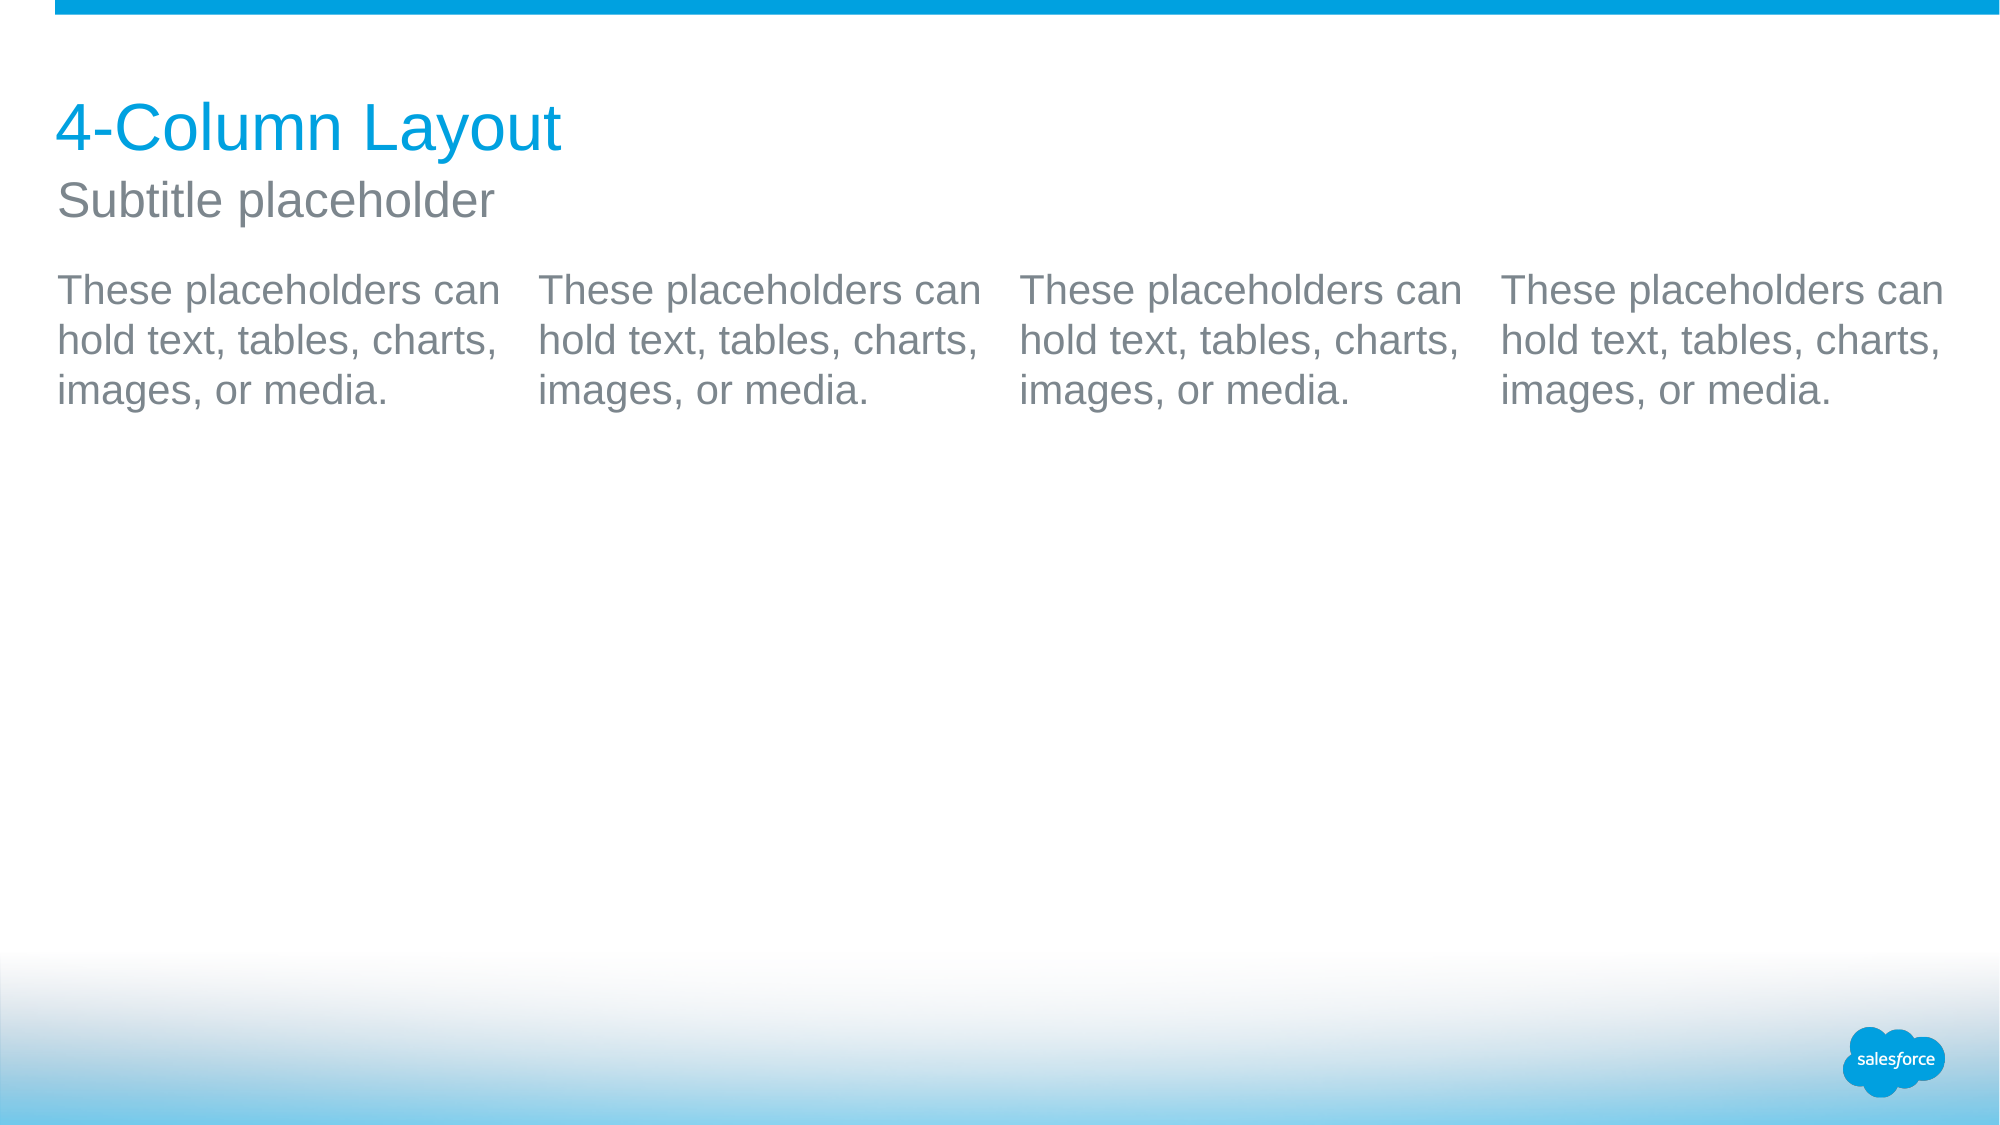

# 4-Column Layout
Subtitle placeholder
These placeholders can hold text, tables, charts, images, or media.
These placeholders can hold text, tables, charts, images, or media.

These placeholders can hold text, tables, charts, images, or media.
These placeholders can hold text, tables, charts, images, or media.